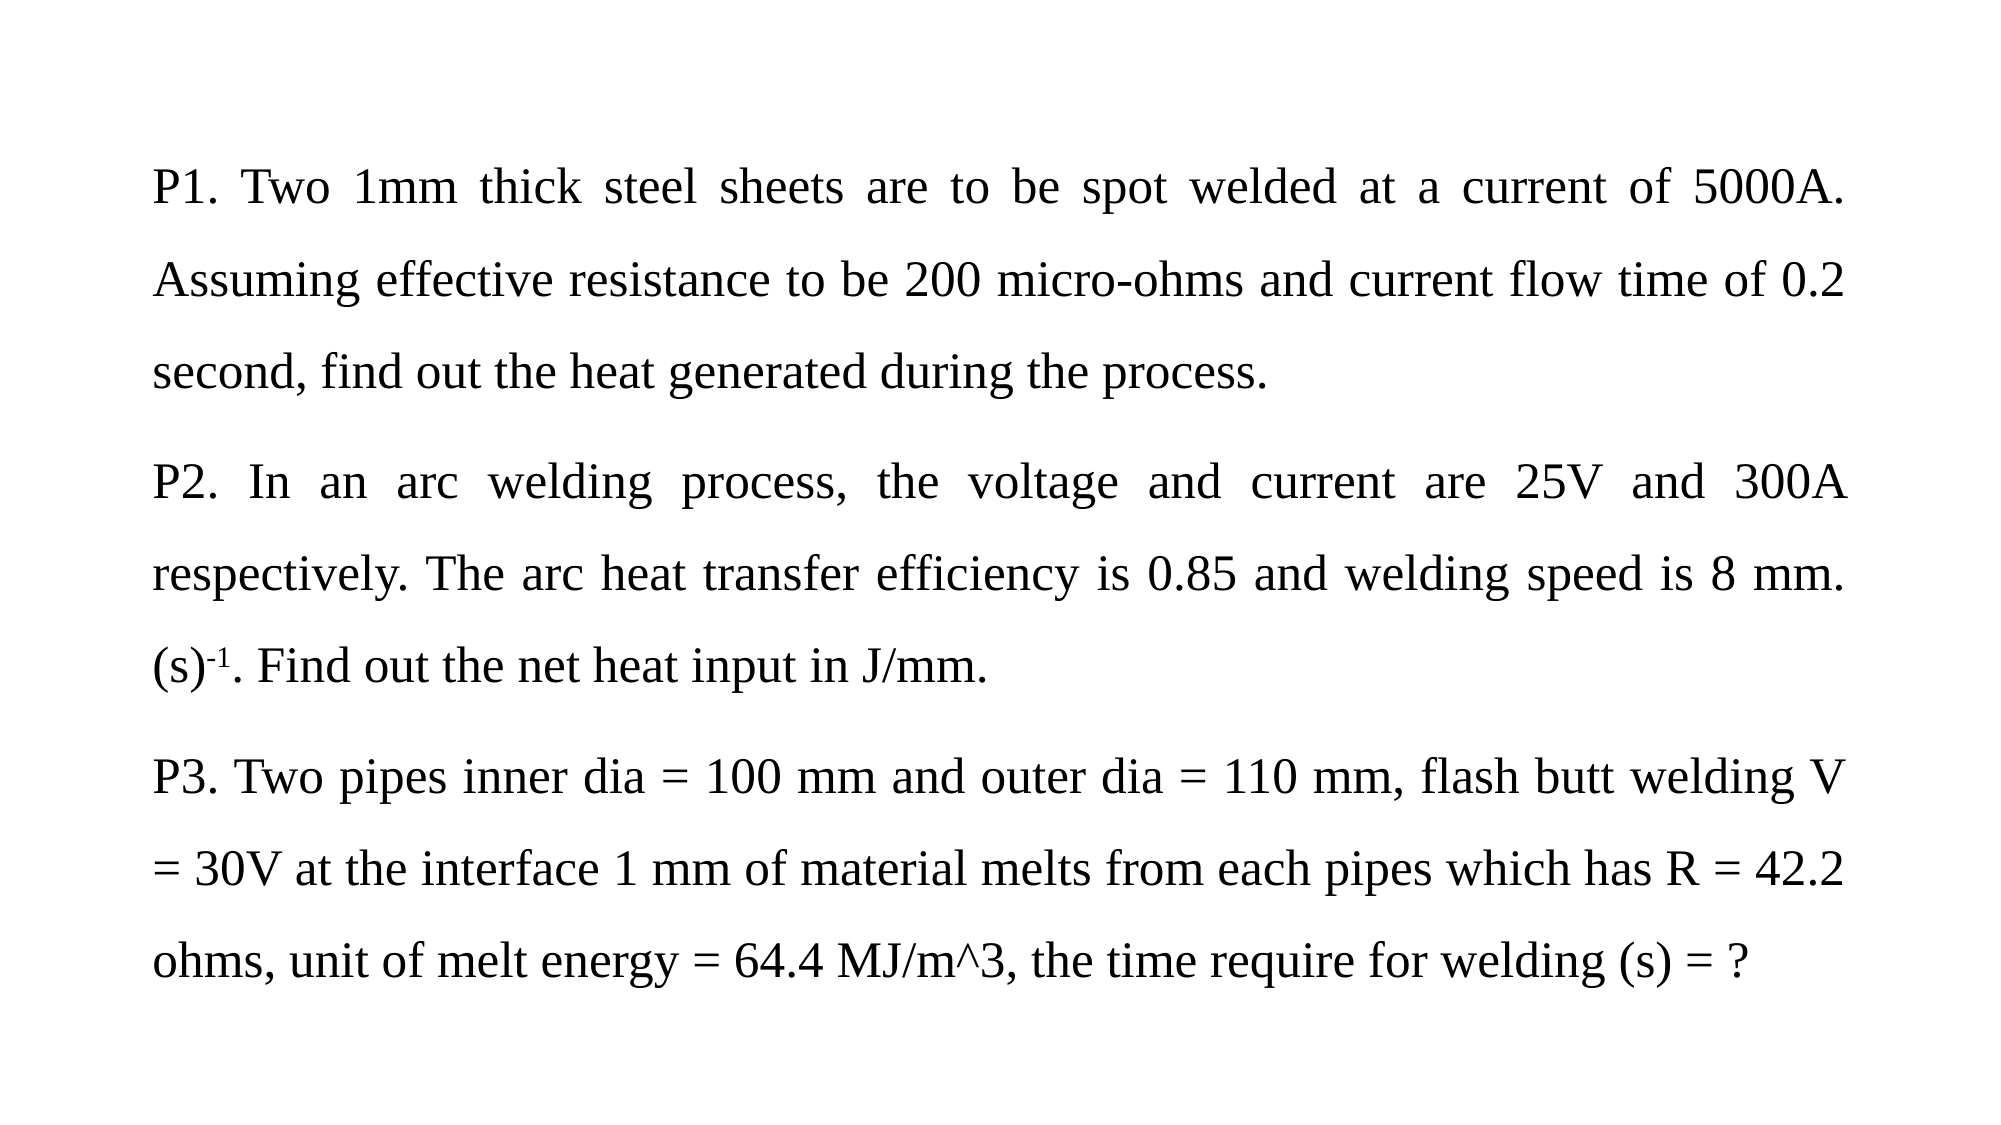

P1. Two 1mm thick steel sheets are to be spot welded at a current of 5000A. Assuming effective resistance to be 200 micro-ohms and current flow time of 0.2 second, find out the heat generated during the process.
P2. In an arc welding process, the voltage and current are 25V and 300A respectively. The arc heat transfer efficiency is 0.85 and welding speed is 8 mm.(s)-1. Find out the net heat input in J/mm.
P3. Two pipes inner dia = 100 mm and outer dia = 110 mm, flash butt welding V = 30V at the interface 1 mm of material melts from each pipes which has R = 42.2 ohms, unit of melt energy = 64.4 MJ/m^3, the time require for welding (s) = ?